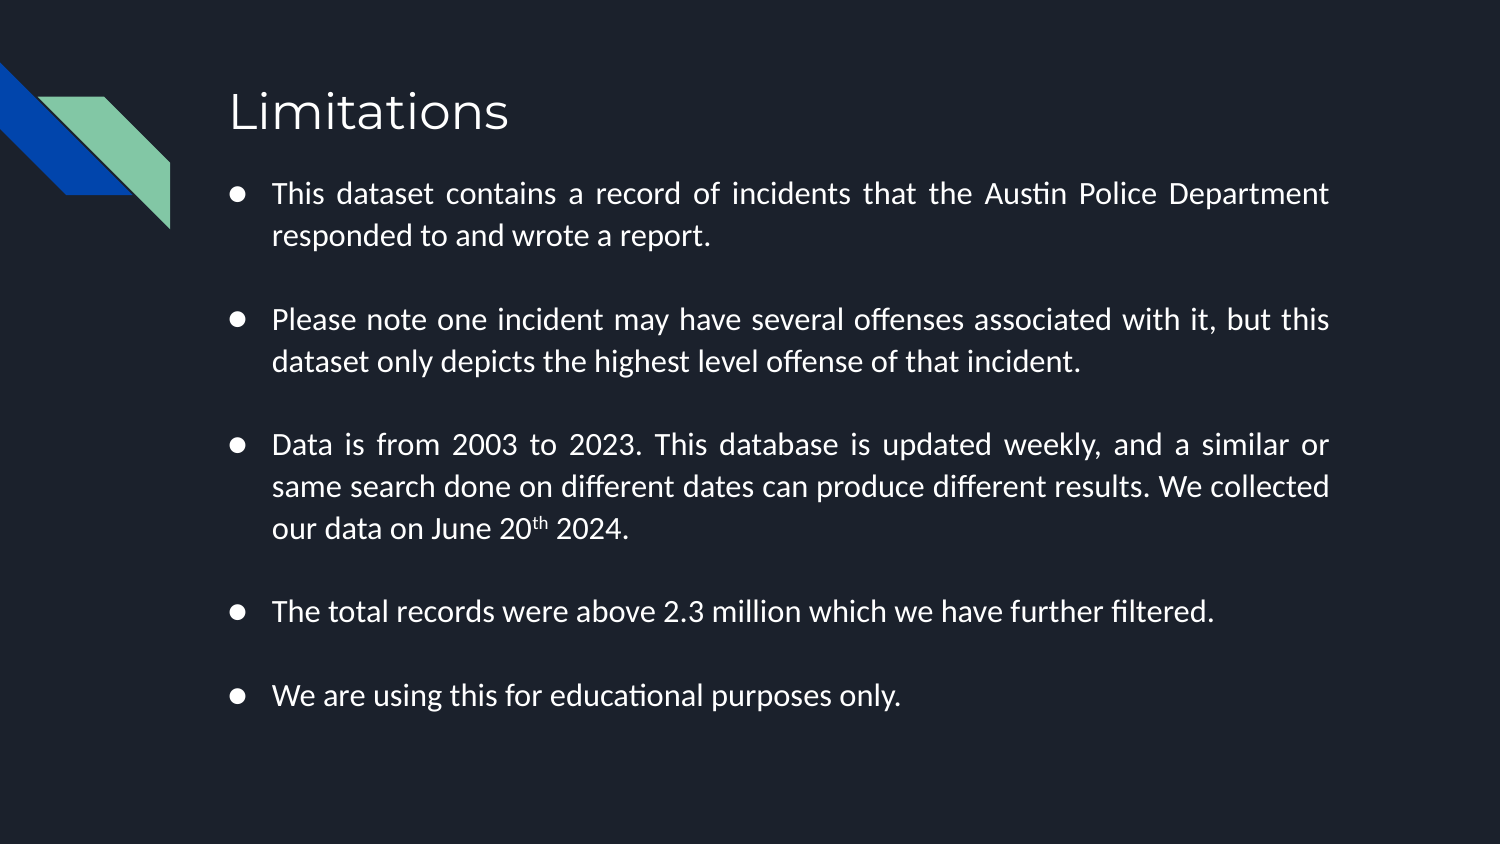

# Limitations
This dataset contains a record of incidents that the Austin Police Department responded to and wrote a report.

Please note one incident may have several offenses associated with it, but this dataset only depicts the highest level offense of that incident.

Data is from 2003 to 2023. This database is updated weekly, and a similar or same search done on different dates can produce different results. We collected our data on June 20th 2024.

The total records were above 2.3 million which we have further filtered.

We are using this for educational purposes only.